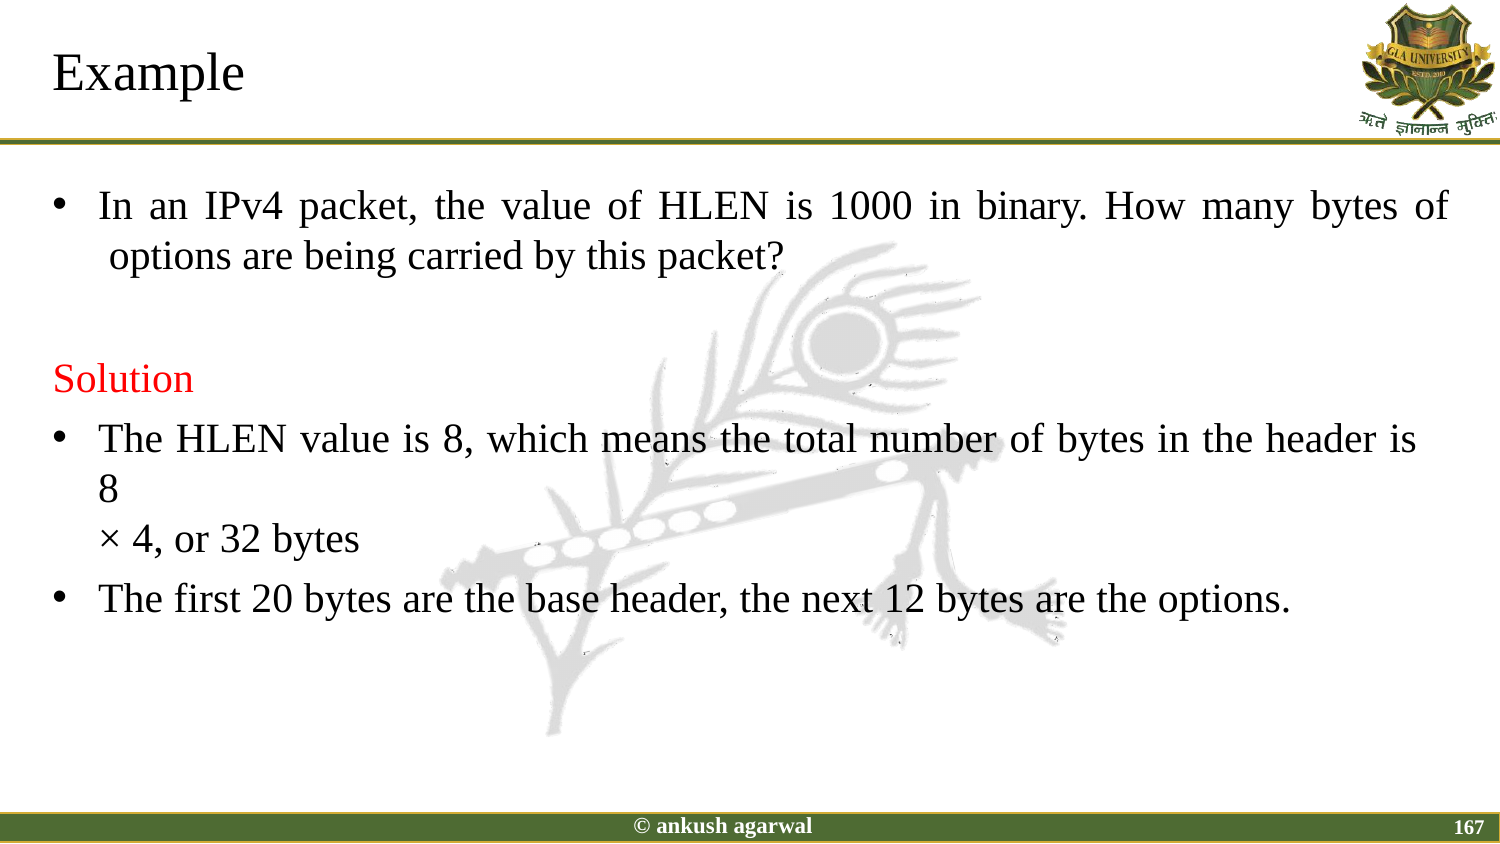

# Example
In an IPv4 packet, the value of HLEN is 1000 in binary. How many bytes of  options are being carried by this packet?

Solution
The HLEN value is 8, which means the total number of bytes in the header is 8
× 4, or 32 bytes
The first 20 bytes are the base header, the next 12 bytes are the options.
© ankush agarwal
167